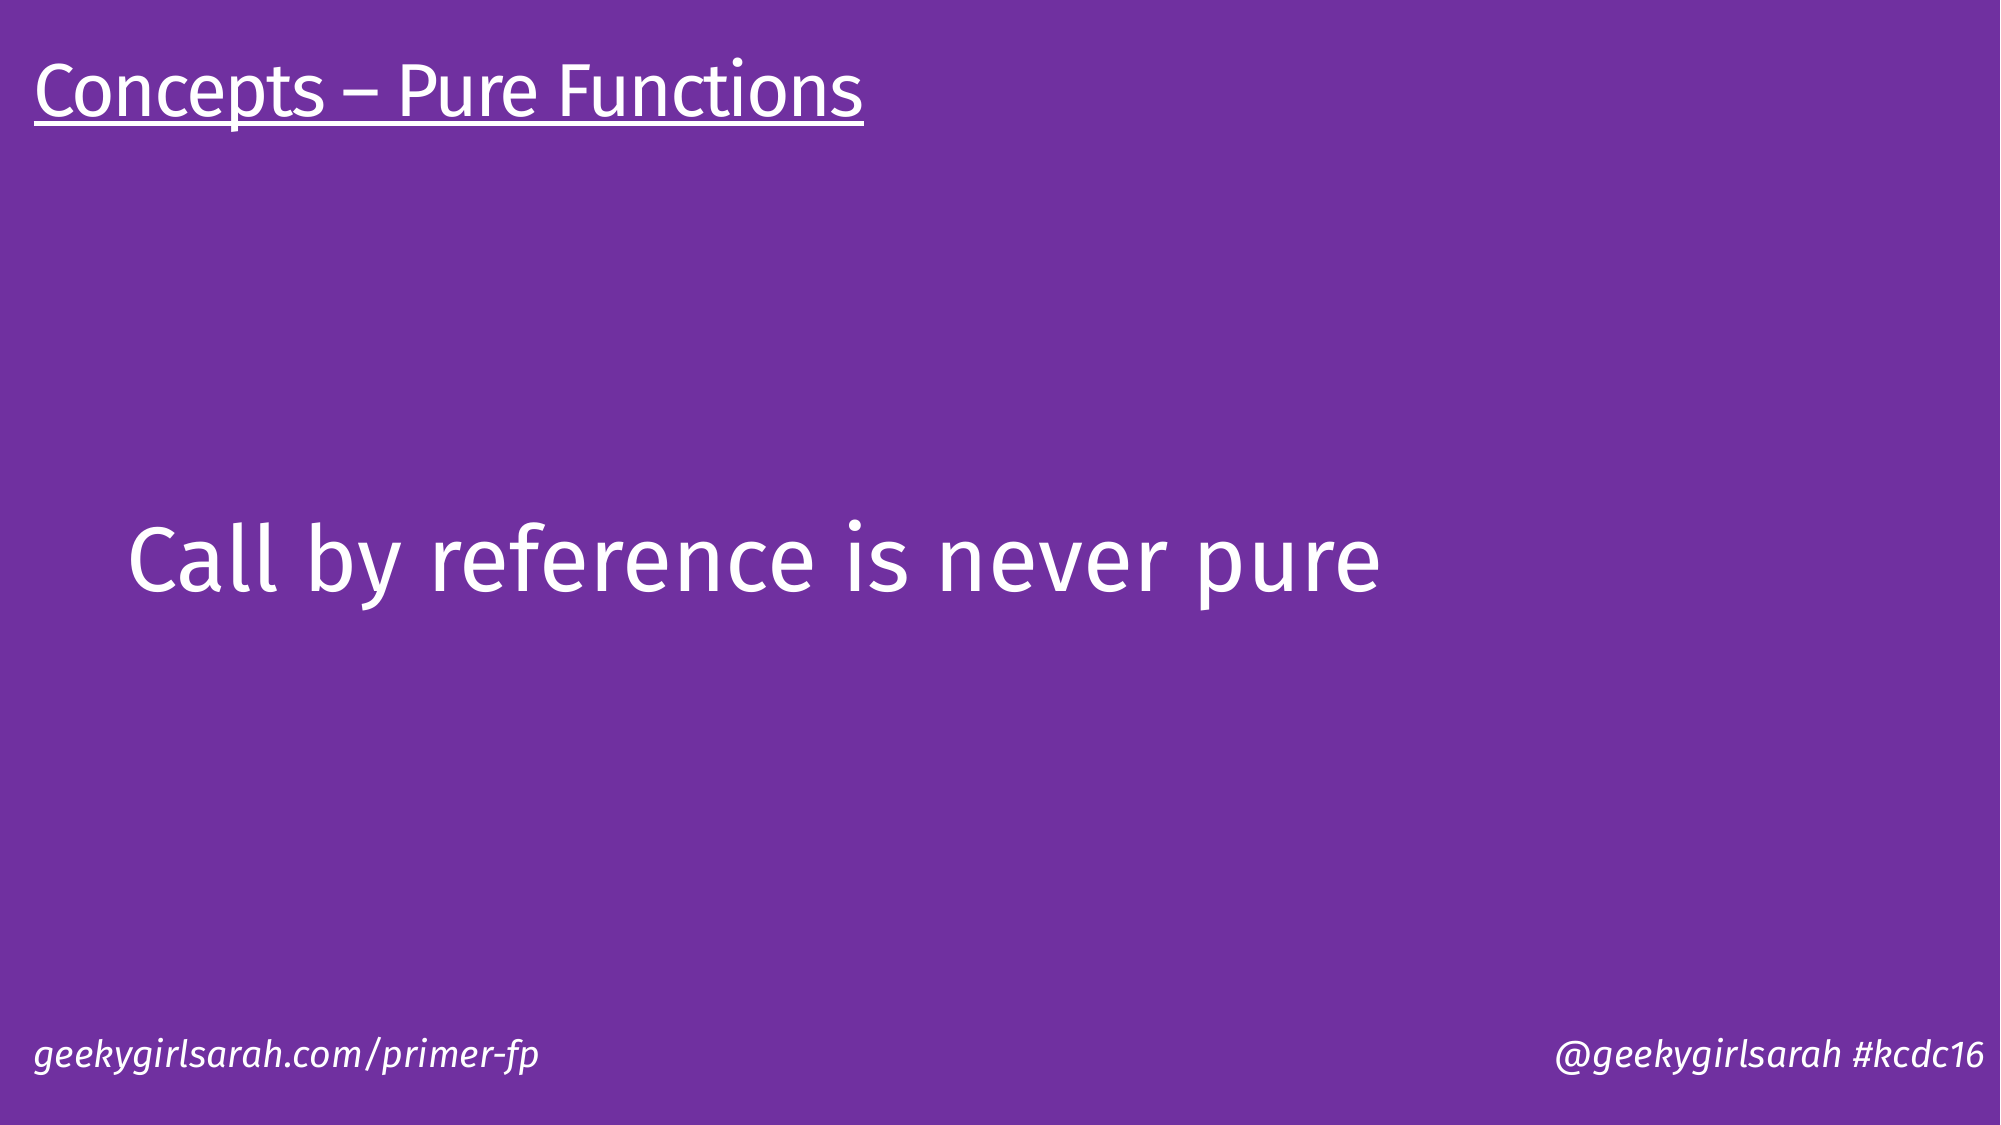

# Concepts – Pure Functions
Call by reference is never pure